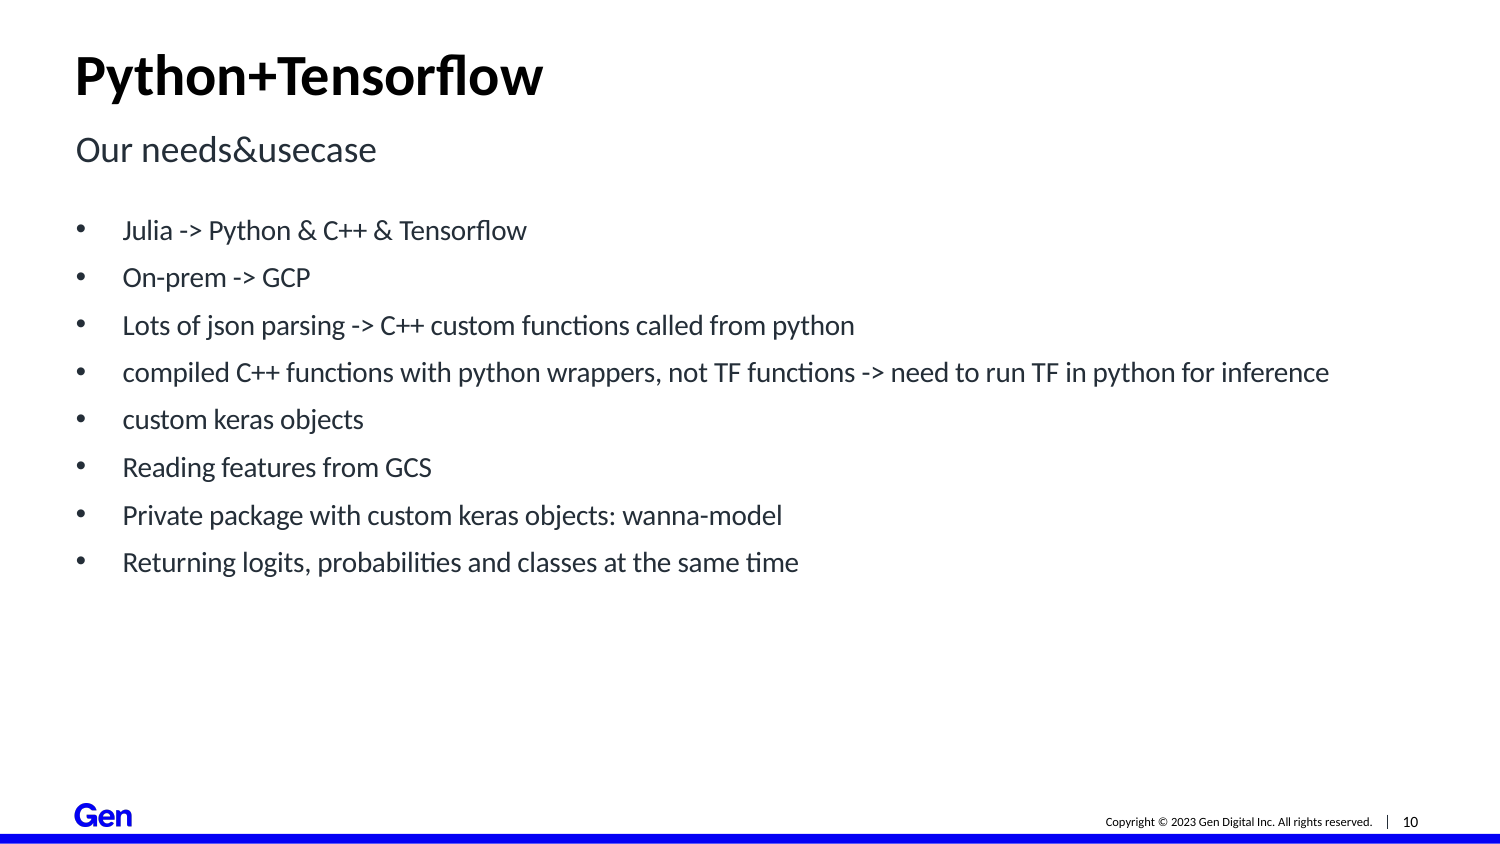

# Python+Tensorflow
Our needs&usecase
Julia -> Python & C++ & Tensorflow
On-prem -> GCP
Lots of json parsing -> C++ custom functions called from python
compiled C++ functions with python wrappers, not TF functions -> need to run TF in python for inference
custom keras objects
Reading features from GCS
Private package with custom keras objects: wanna-model
Returning logits, probabilities and classes at the same time

10
Copyright © 2023 Gen Digital Inc. All rights reserved.